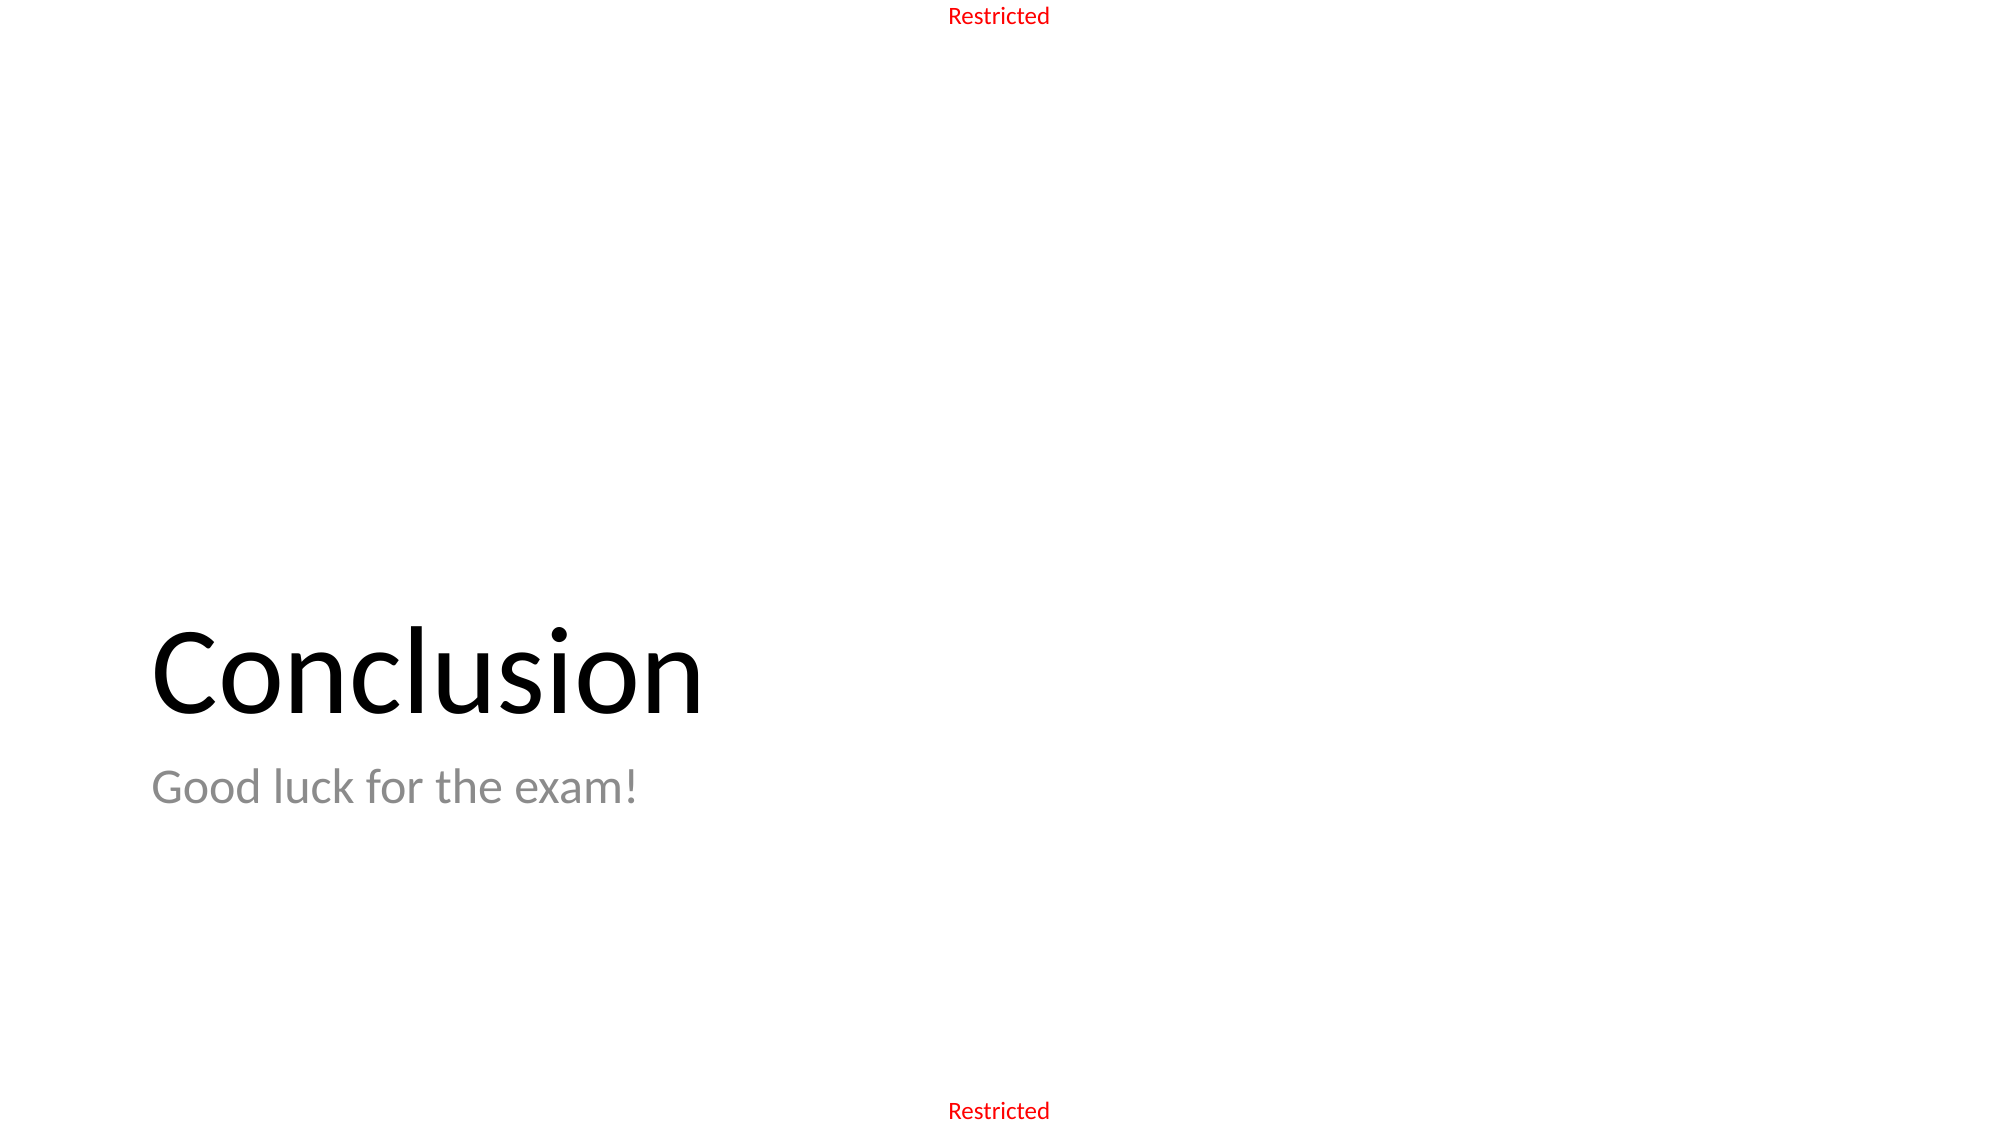

# Conclusion
Good luck for the exam!